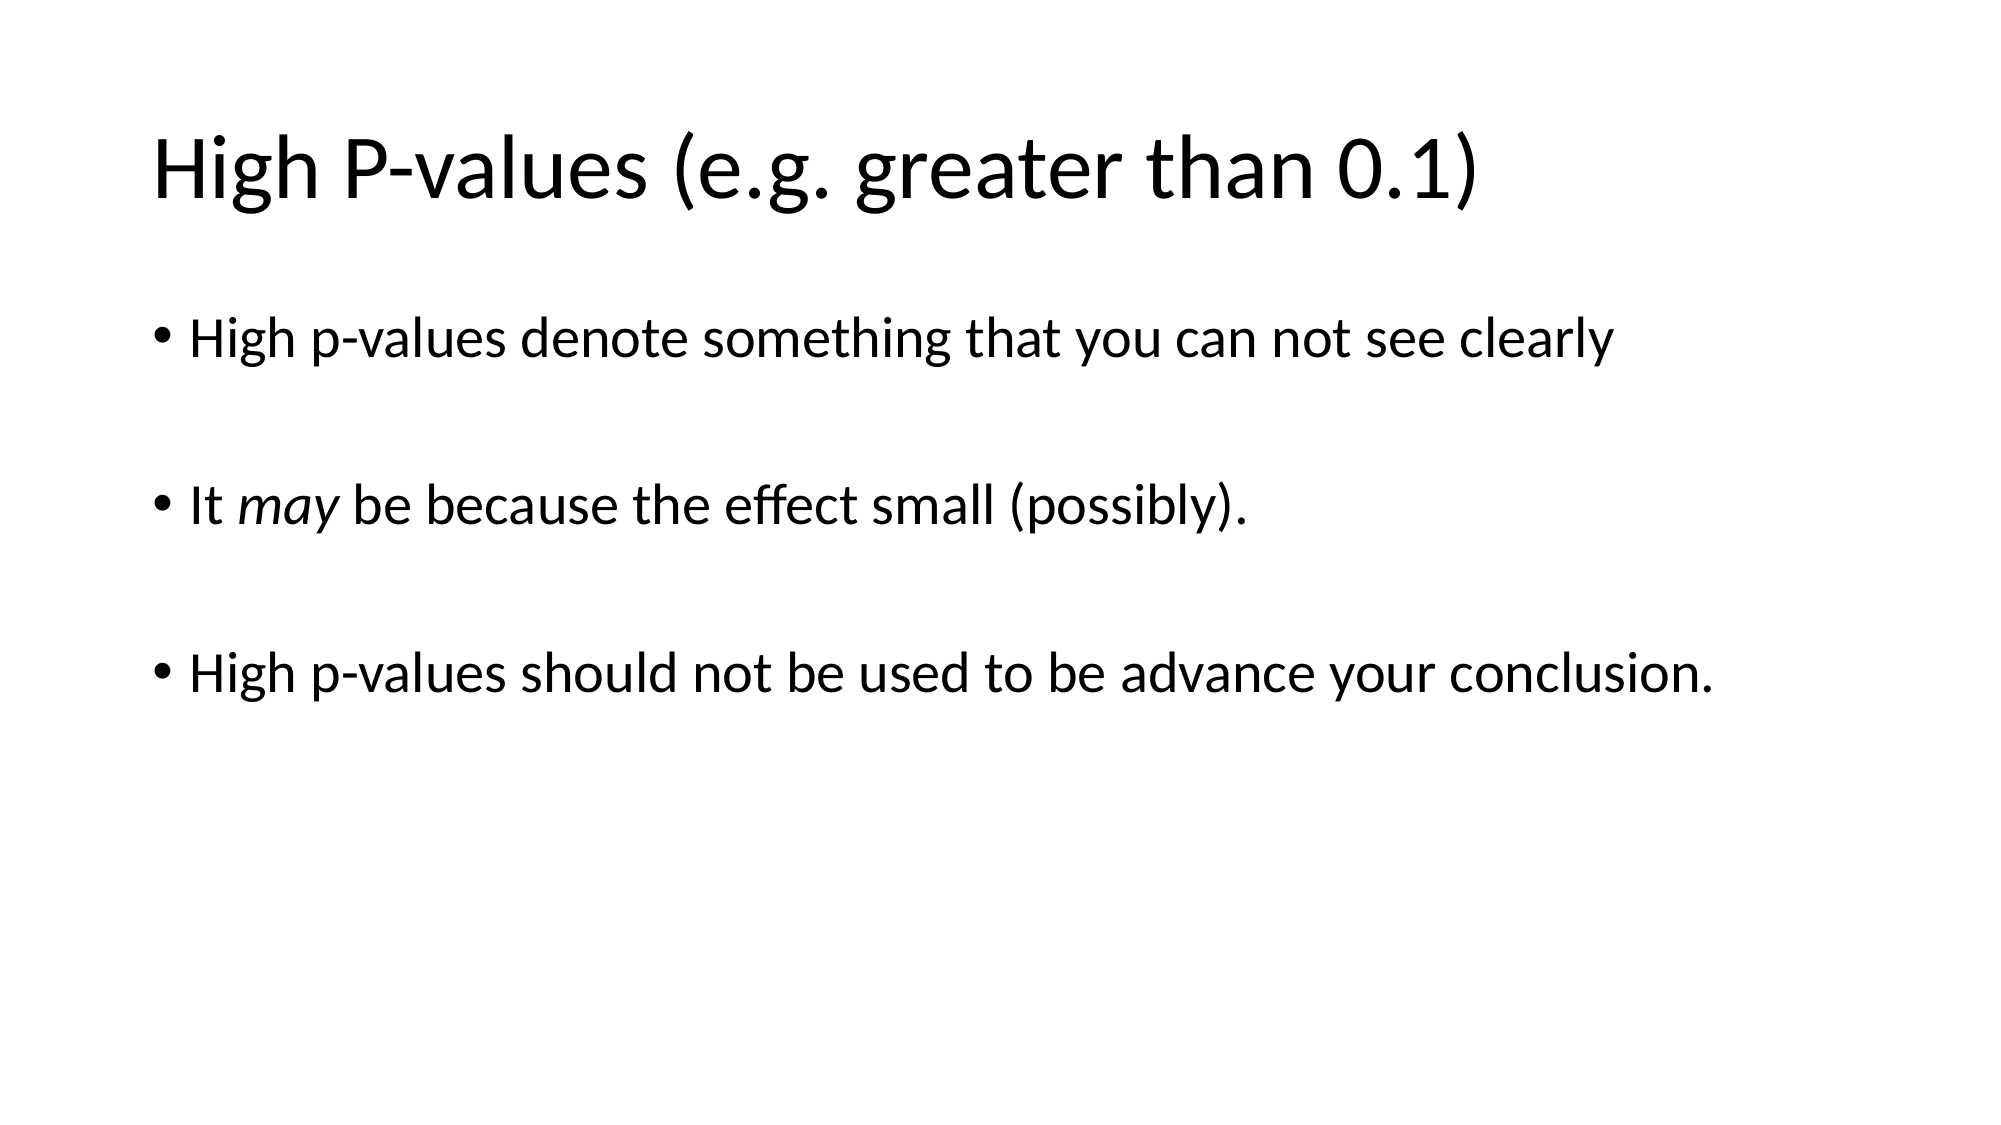

# High P-values (e.g. greater than 0.1)
High p-values denote something that you can not see clearly

It may be because the effect small (possibly).

High p-values should not be used to be advance your conclusion.